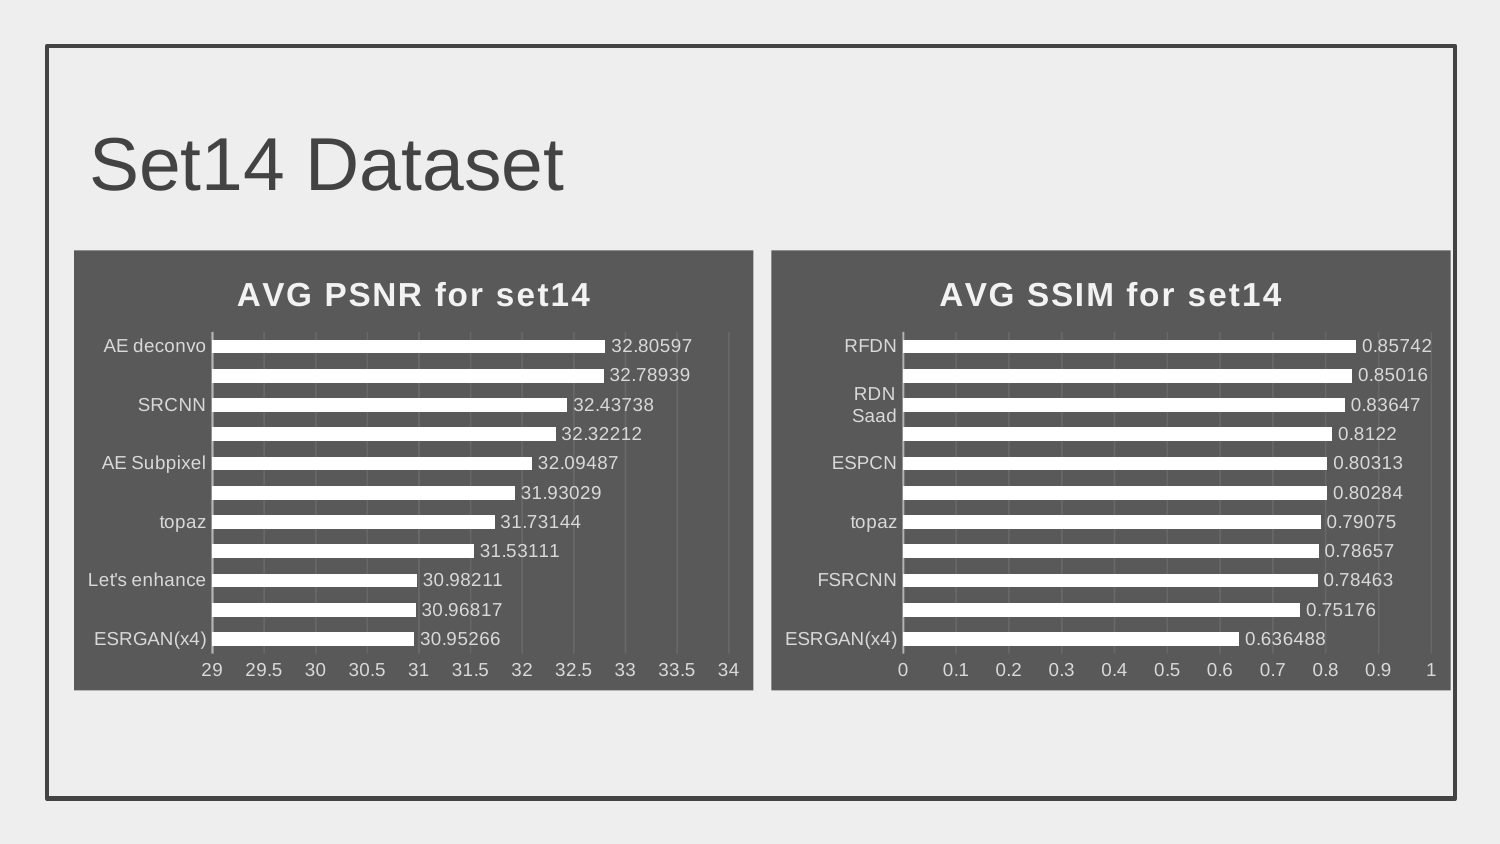

# Set14 Dataset

### Chart: AVG PSNR for set14

| Category | PSNR |
|---|---|
| ESRGAN(x4) | 30.95266 |
| ESPCN | 30.96817 |
| Let's enhance | 30.98211 |
| FSRCNN | 31.53111 |
| topaz | 31.73144 |
| adobe | 31.93029 |
| AE Subpixel | 32.09487 |
| RDN | 32.32212 |
| SRCNN | 32.43738 |
| RFDN
 | 32.78939 |
| AE deconvo | 32.80597 |

### Chart: AVG SSIM for set14

| Category | SSIM |
|---|---|
| ESRGAN(x4) | 0.636488 |
| Let's enhance | 0.75176 |
| FSRCNN | 0.78463 |
| Subpixel
Amr | 0.78657 |
| topaz | 0.79075 |
| SRCNN | 0.80284 |
| ESPCN | 0.80313 |
| adobe | 0.8122 |
| RDN
Saad | 0.83647 |
| AE deconvo | 0.85016 |
| RFDN | 0.85742 |